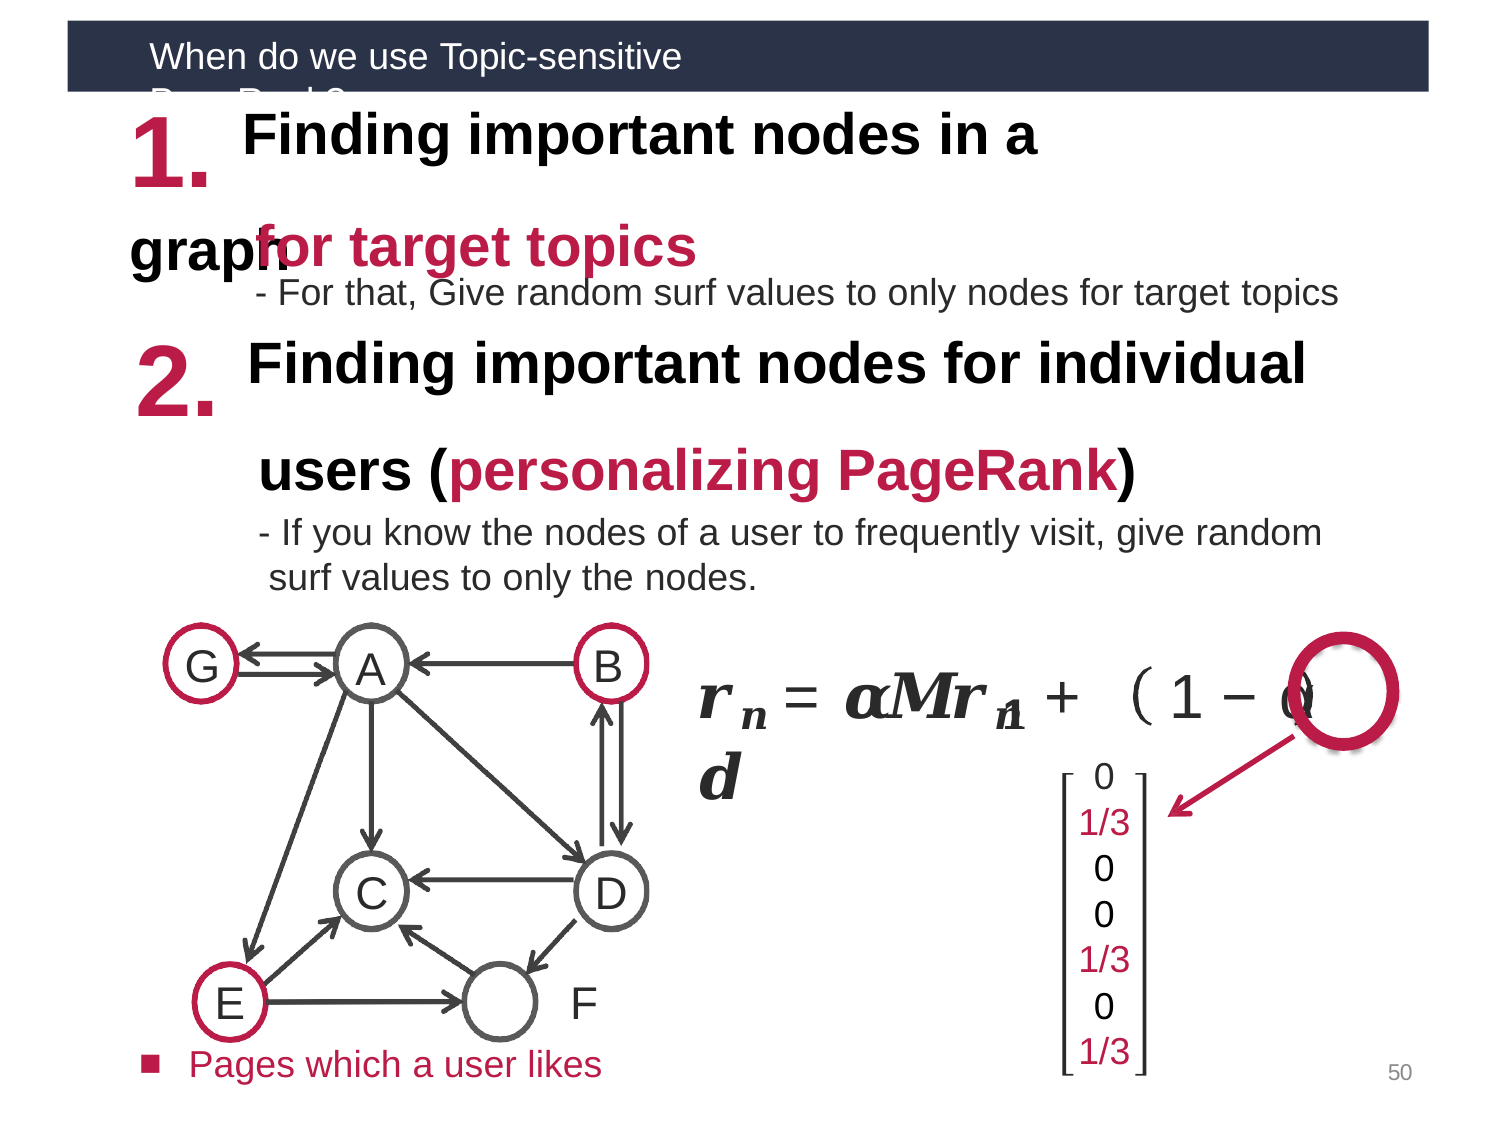

When do we use Topic-sensitive PageRank?
# 1. Finding important nodes in a graph
for target topics
- For that, Give random surf values to only nodes for target topics
2. Finding important nodes for individual
users (personalizing PageRank)
- If you know the nodes of a user to frequently visit, give random  surf values to only the nodes.

G
B
A
𝒓𝒏	= 𝜶𝑴𝒓𝒏1𝟏 +	1 − α	𝒅

0
1/3
0
0
1/3
0
1/3

C
D
E	F
Pages which a user likes
50